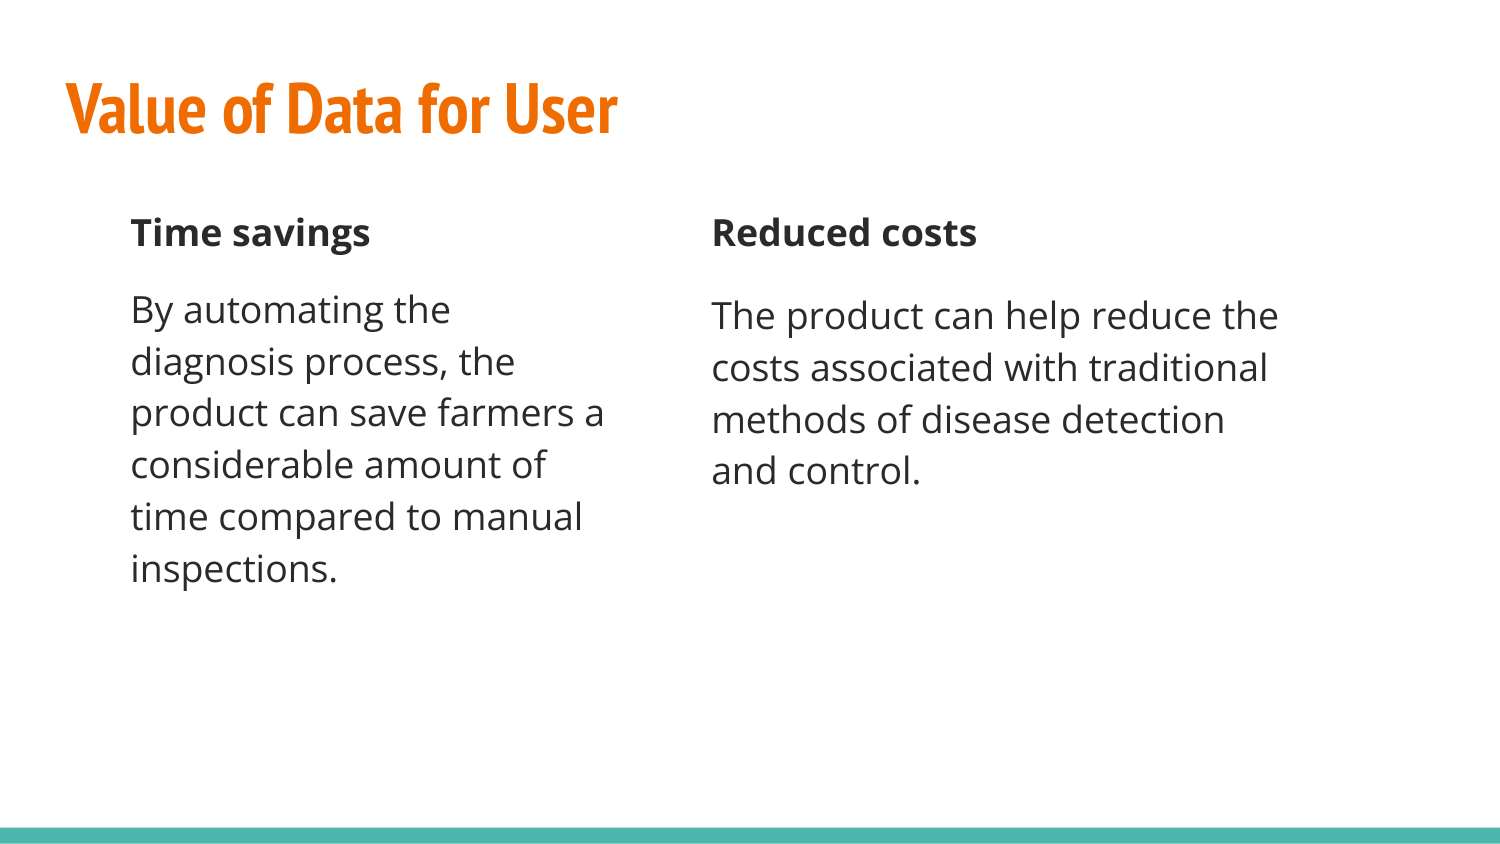

# Value of Data for User
Time savings
By automating the diagnosis process, the product can save farmers a considerable amount of time compared to manual inspections.

Reduced costs
The product can help reduce the costs associated with traditional methods of disease detection and control.